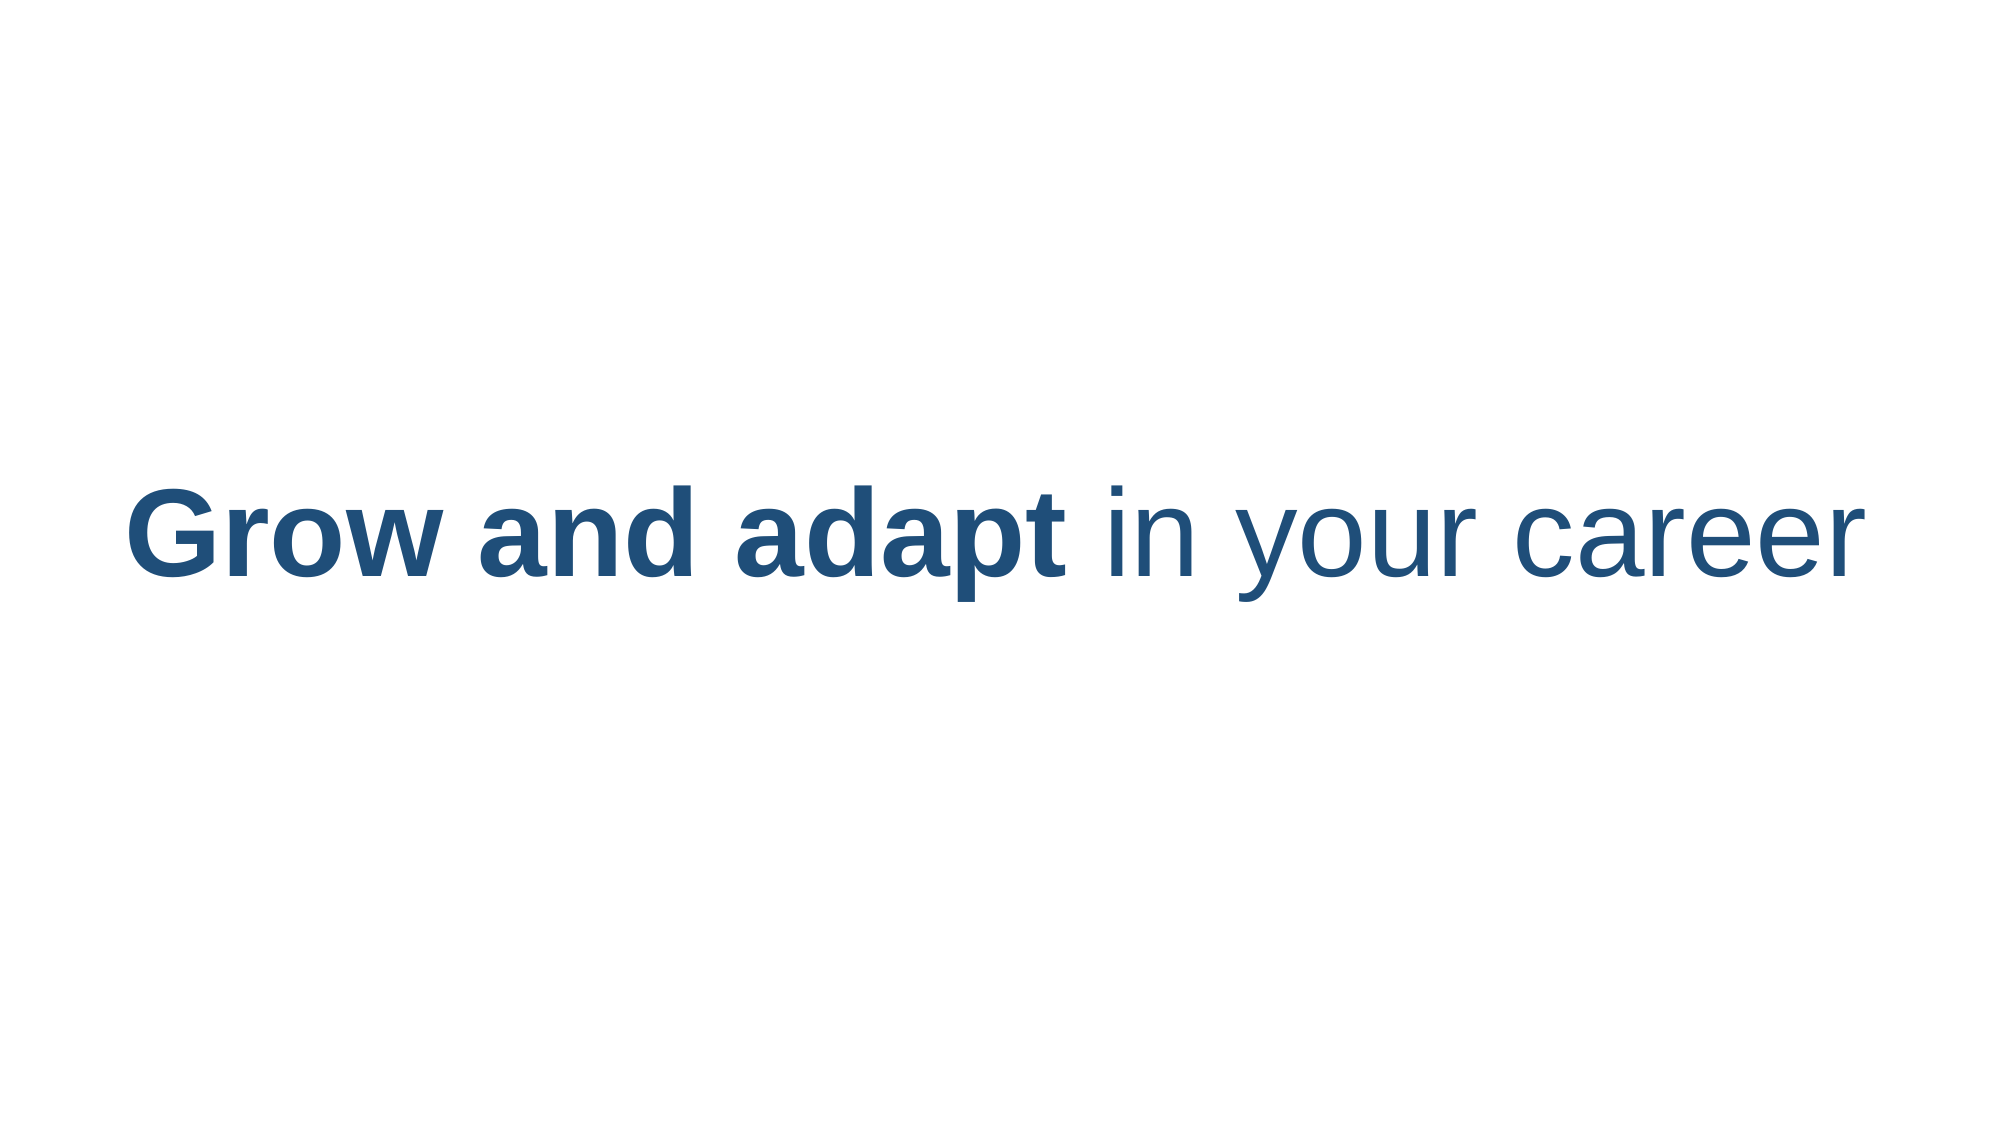

#

Grow and adapt in your career